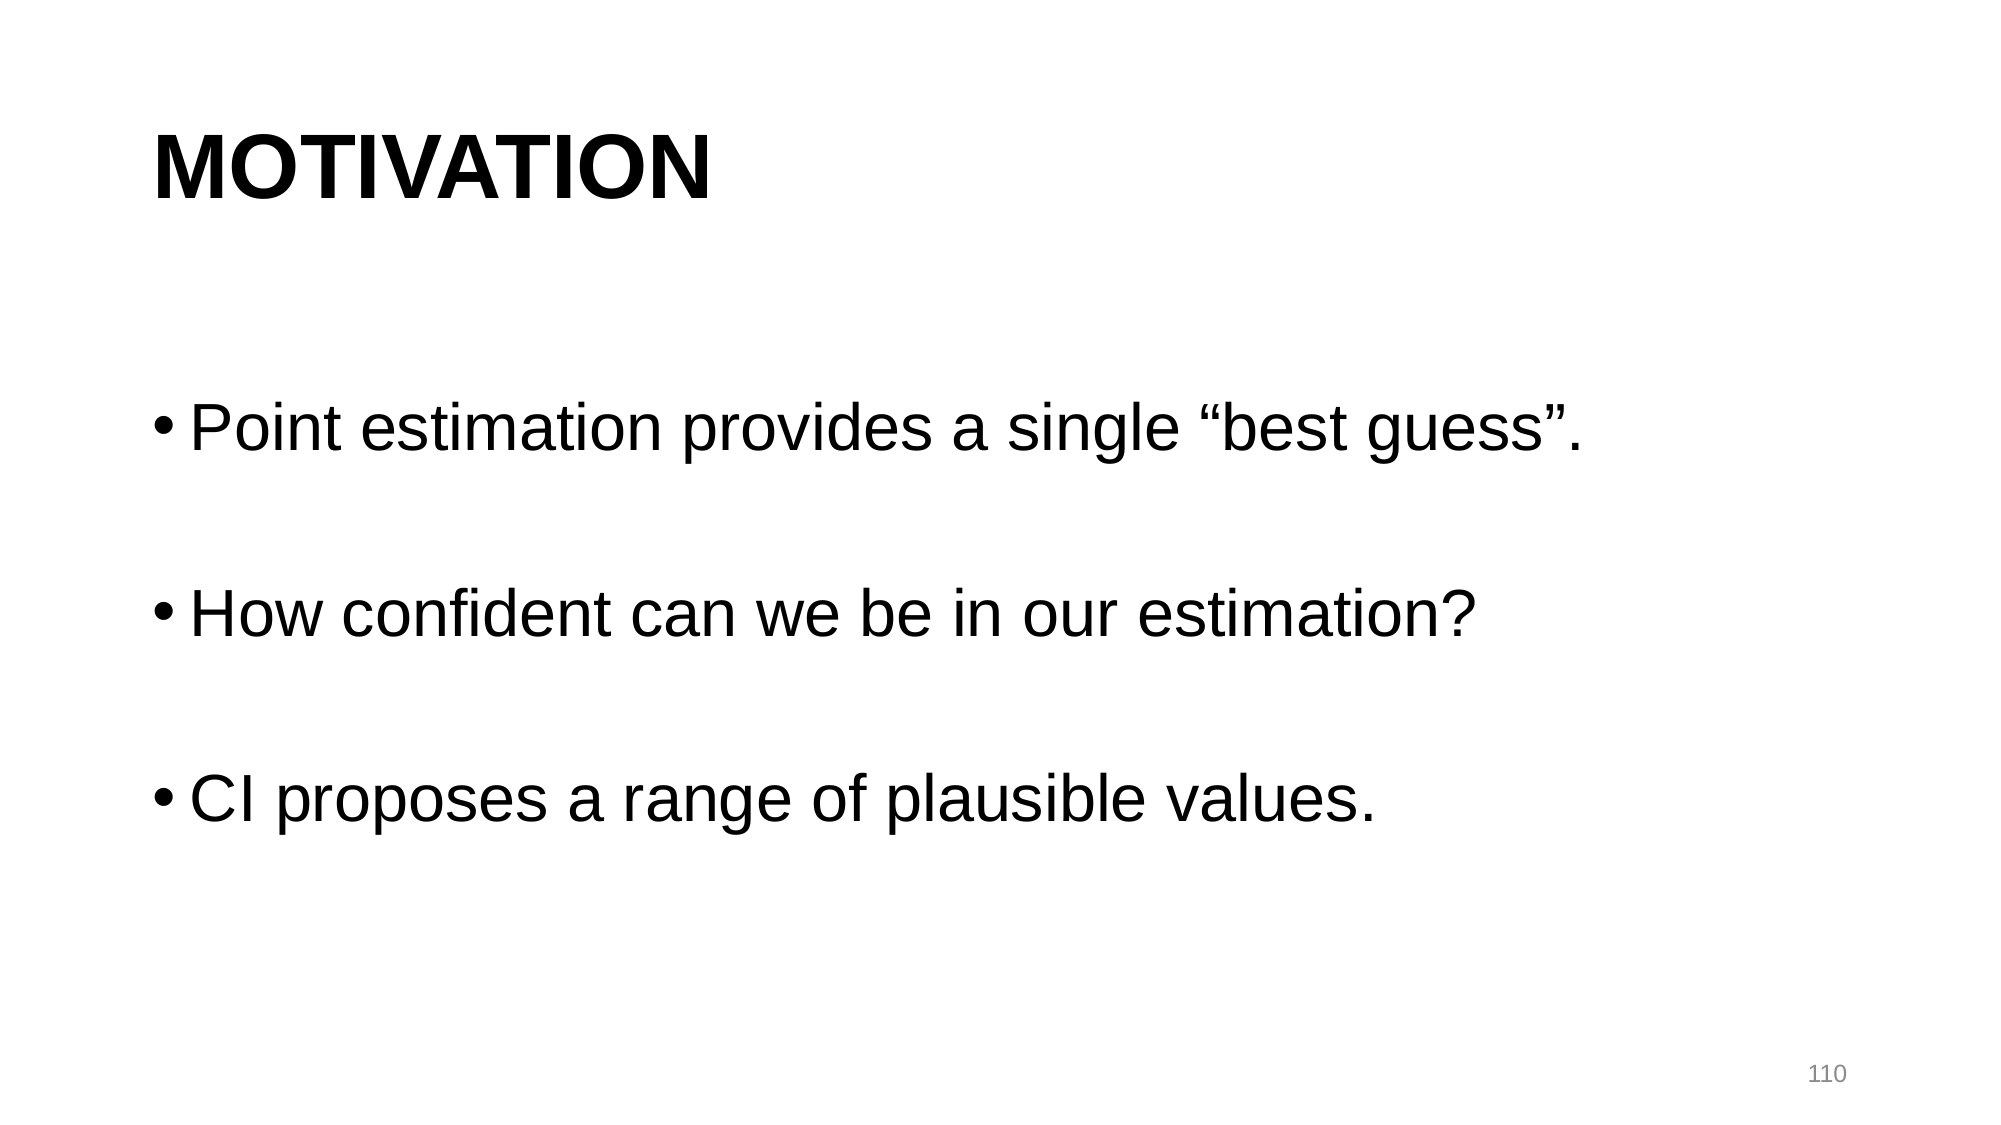

# MOTIVATION
Point estimation provides a single “best guess”.

How confident can we be in our estimation?

CI proposes a range of plausible values.

110